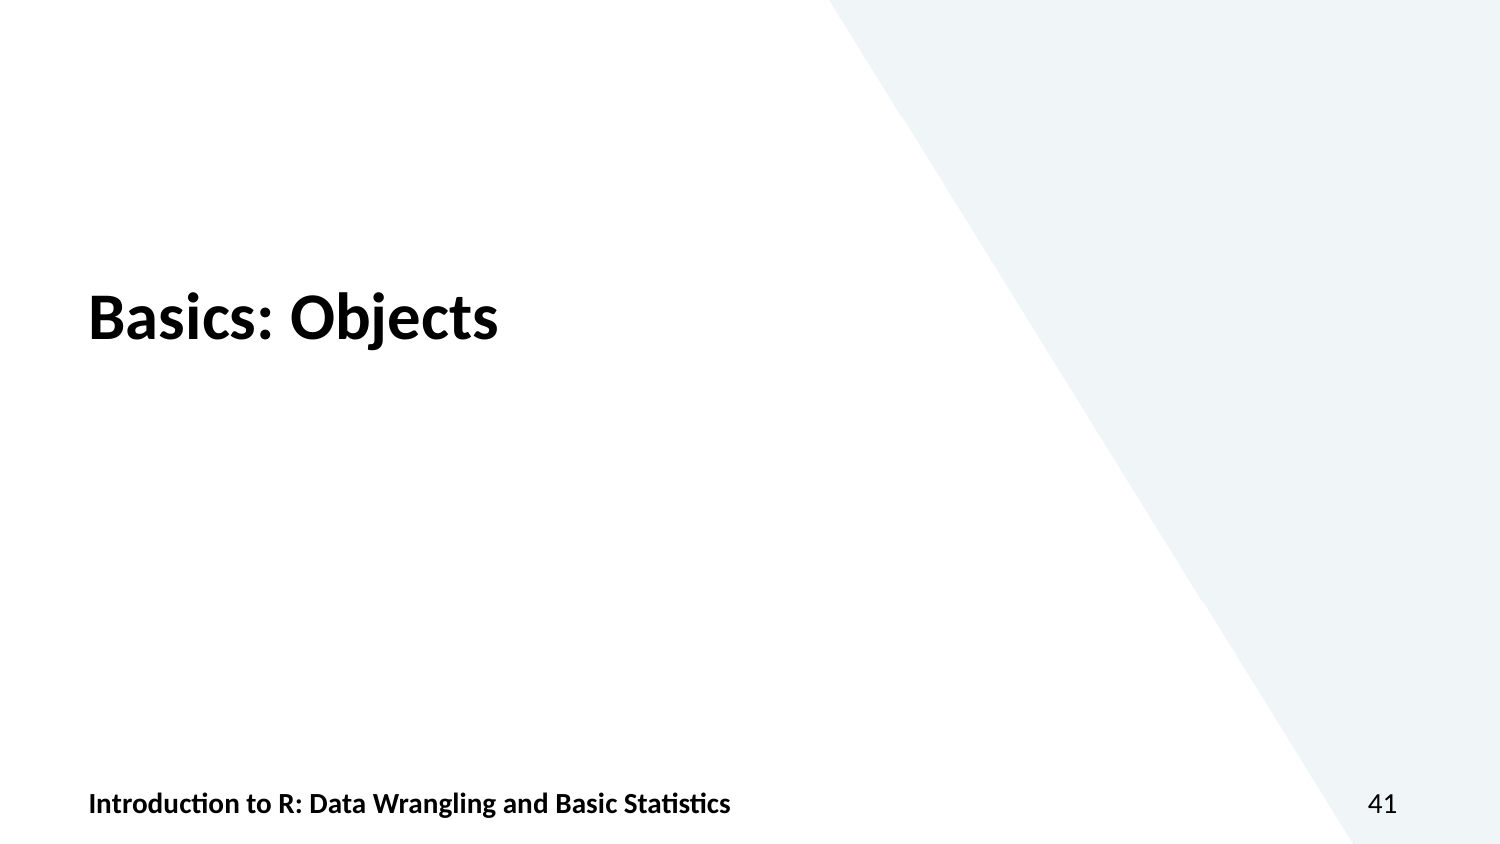

Basics: Objects
Introduction to R: Data Wrangling and Basic Statistics
41